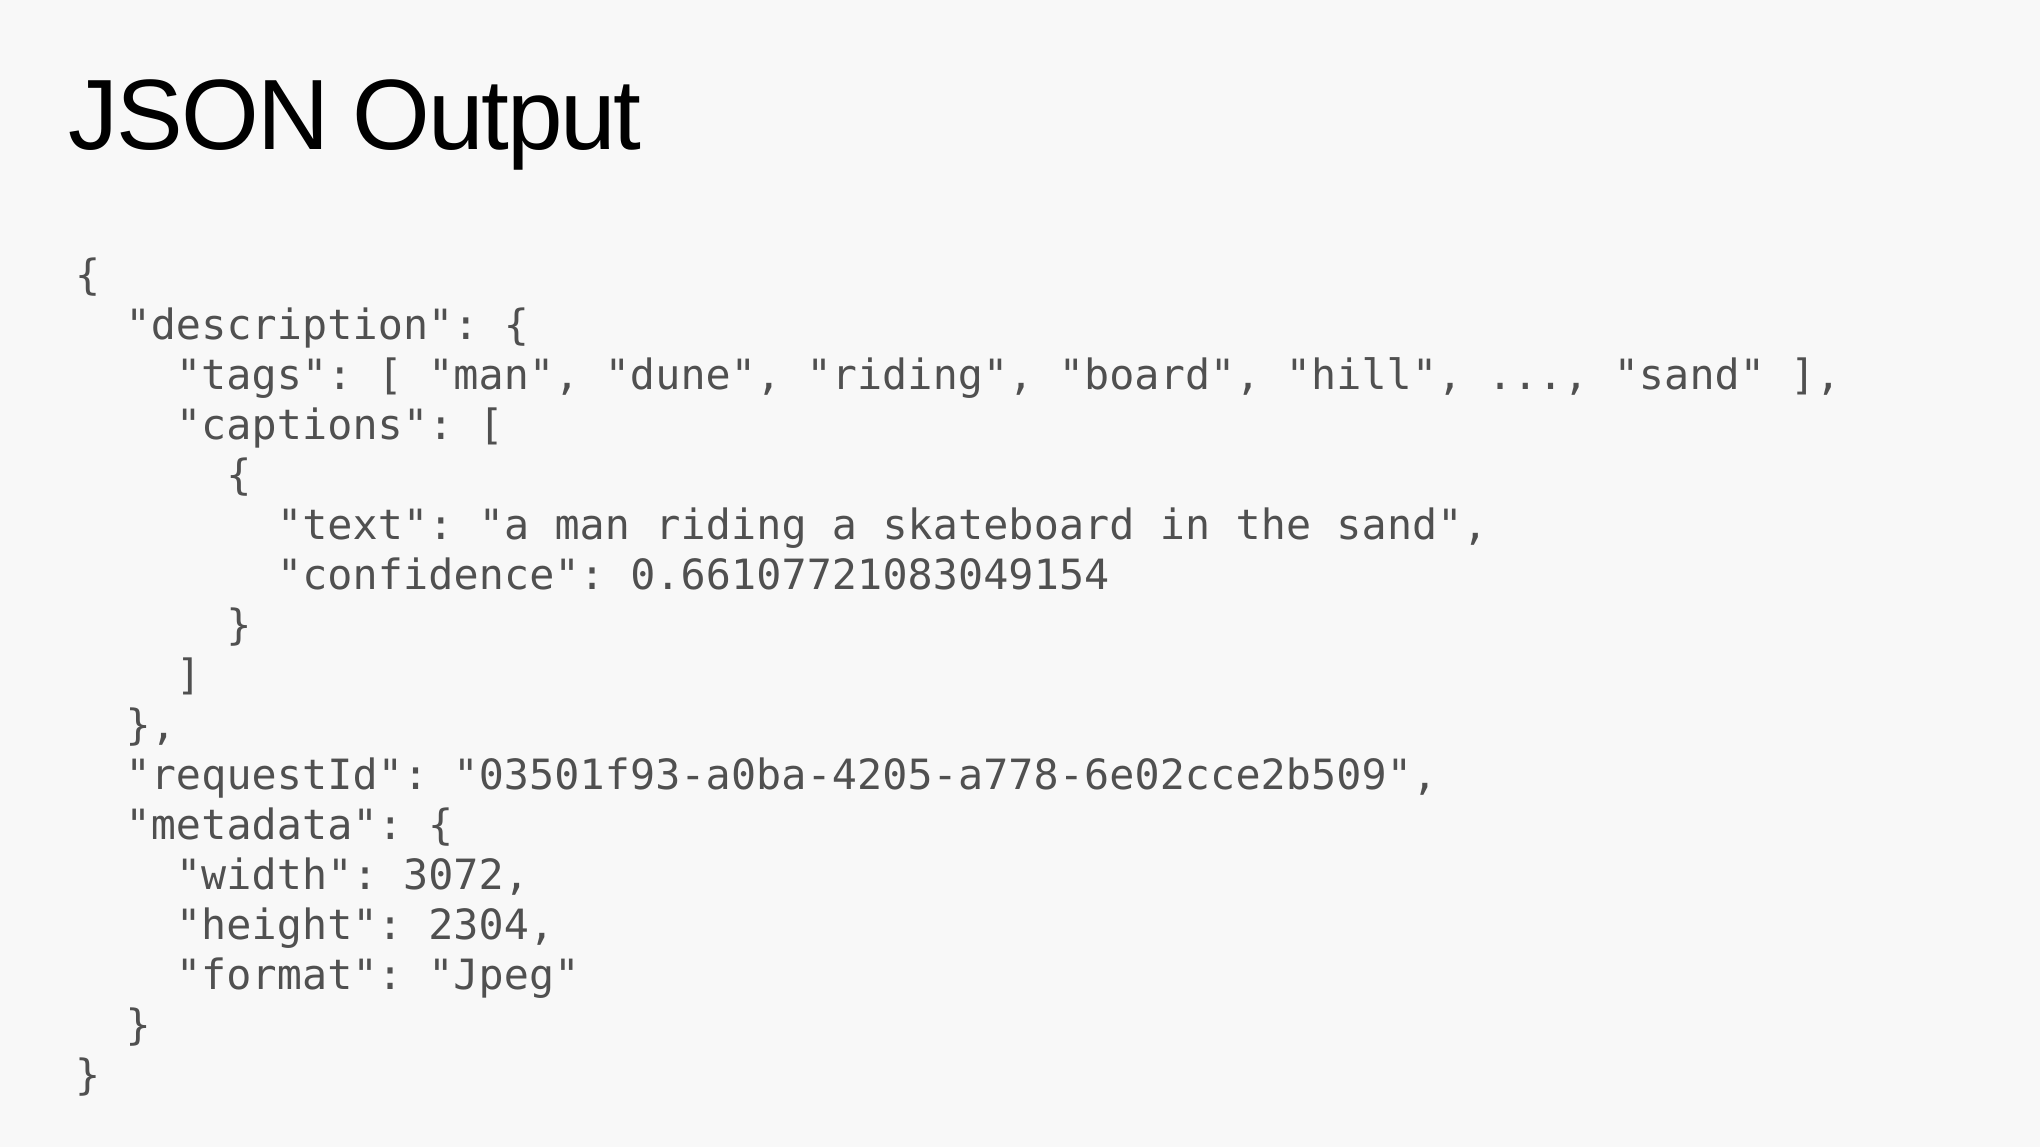

# JSON Output
{
  "description": {
    "tags": [ "man", "dune", "riding", "board", "hill", ..., "sand" ],
    "captions": [
      {
        "text": "a man riding a skateboard in the sand",
        "confidence": 0.66107721083049154
      }
    ]
  },
  "requestId": "03501f93-a0ba-4205-a778-6e02cce2b509",
  "metadata": {
    "width": 3072,
    "height": 2304,
    "format": "Jpeg"
  }
}